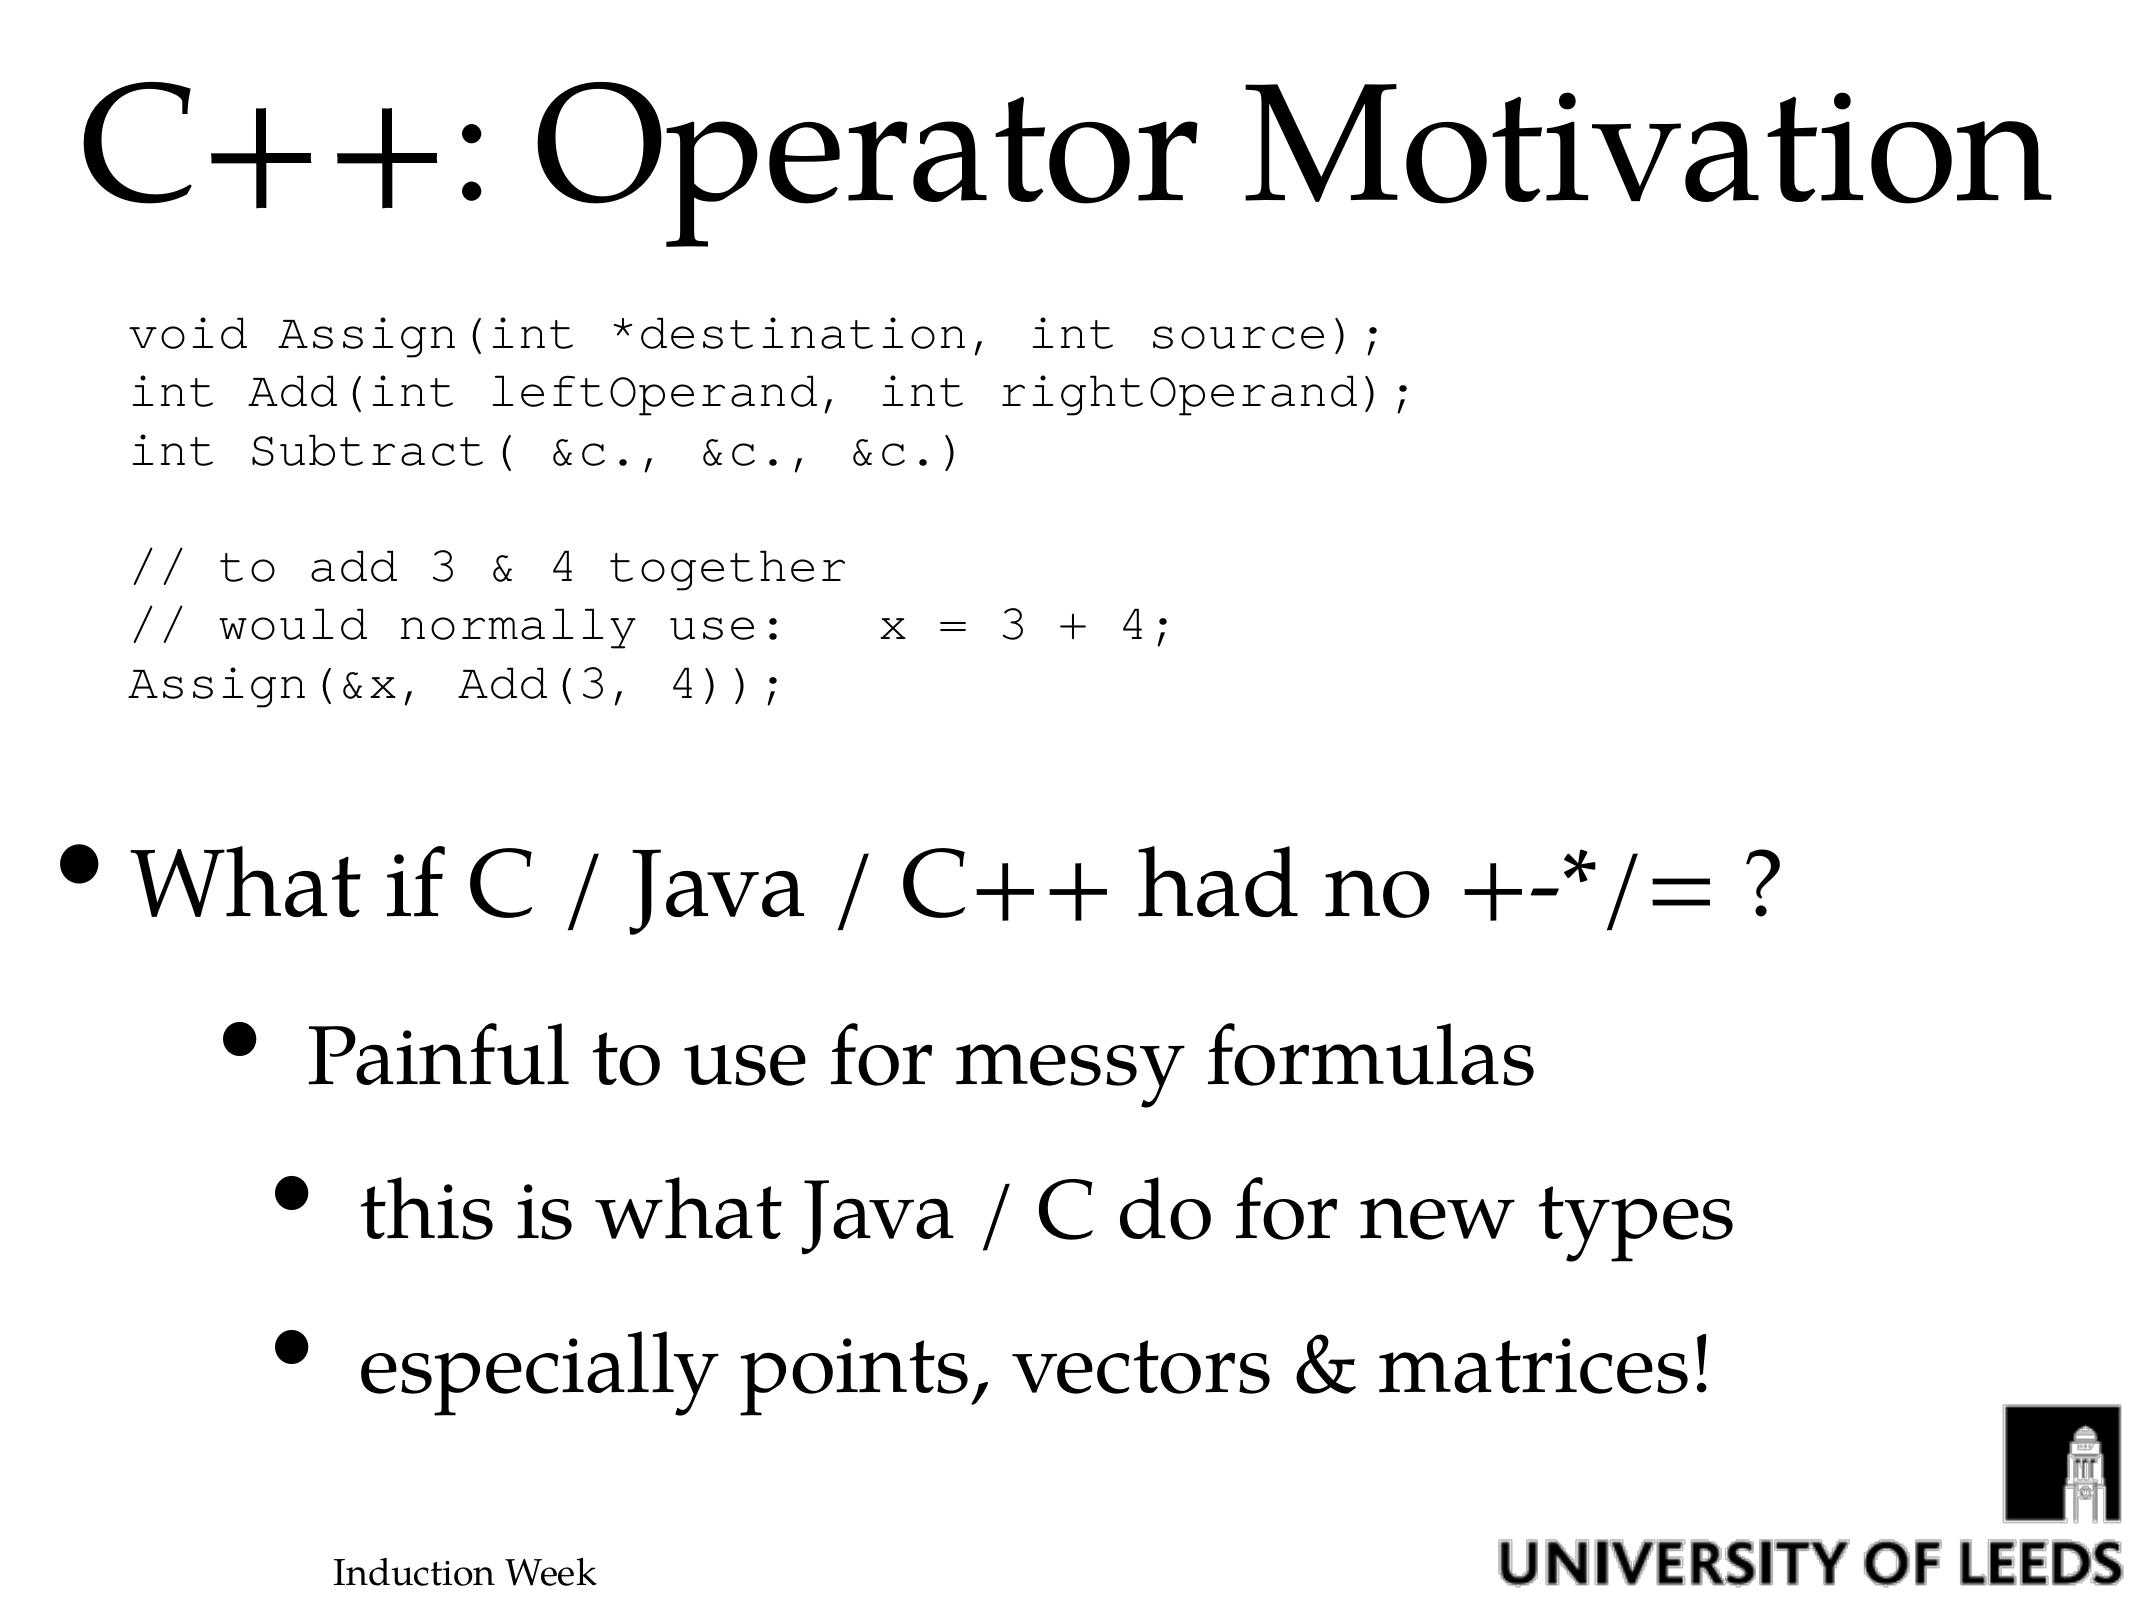

# C++: Operator Motivation
What if C / Java / C++ had no +-*/= ?
void Assign(int *destination, int source);
int Add(int leftOperand, int rightOperand);
int Subtract( &c., &c., &c.)

// to add 3 & 4 together
// would normally use:   x = 3 + 4;
Assign(&x, Add(3, 4));
Painful to use for messy formulas
this is what Java / C do for new types
especially points, vectors & matrices!